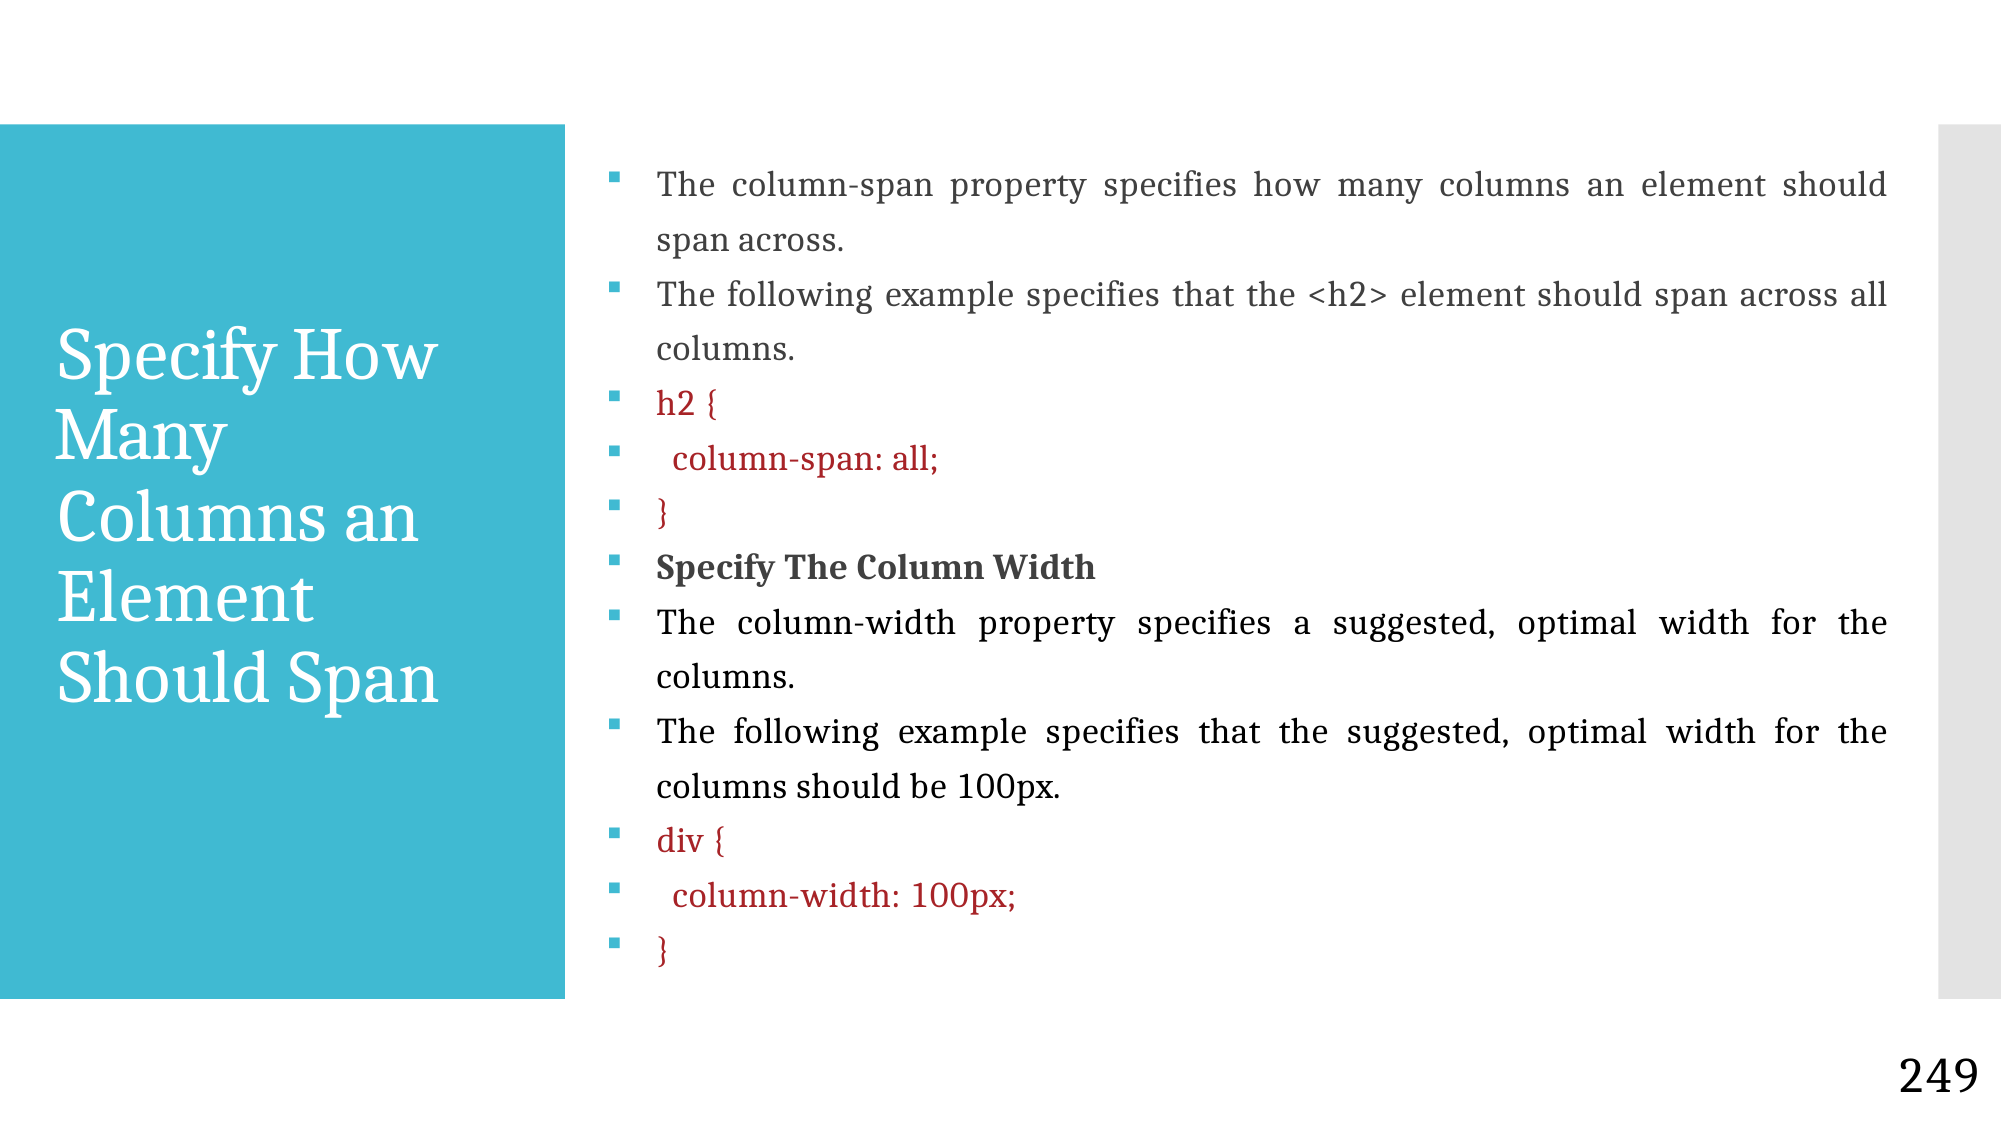

The column-span property specifies how many columns an element should span across.
The following example specifies that the <h2> element should span across all columns.
h2 {
  column-span: all;
}
Specify The Column Width
The column-width property specifies a suggested, optimal width for the columns.
The following example specifies that the suggested, optimal width for the columns should be 100px.
div {
  column-width: 100px;
}
# Specify How Many Columns an Element Should Span
249